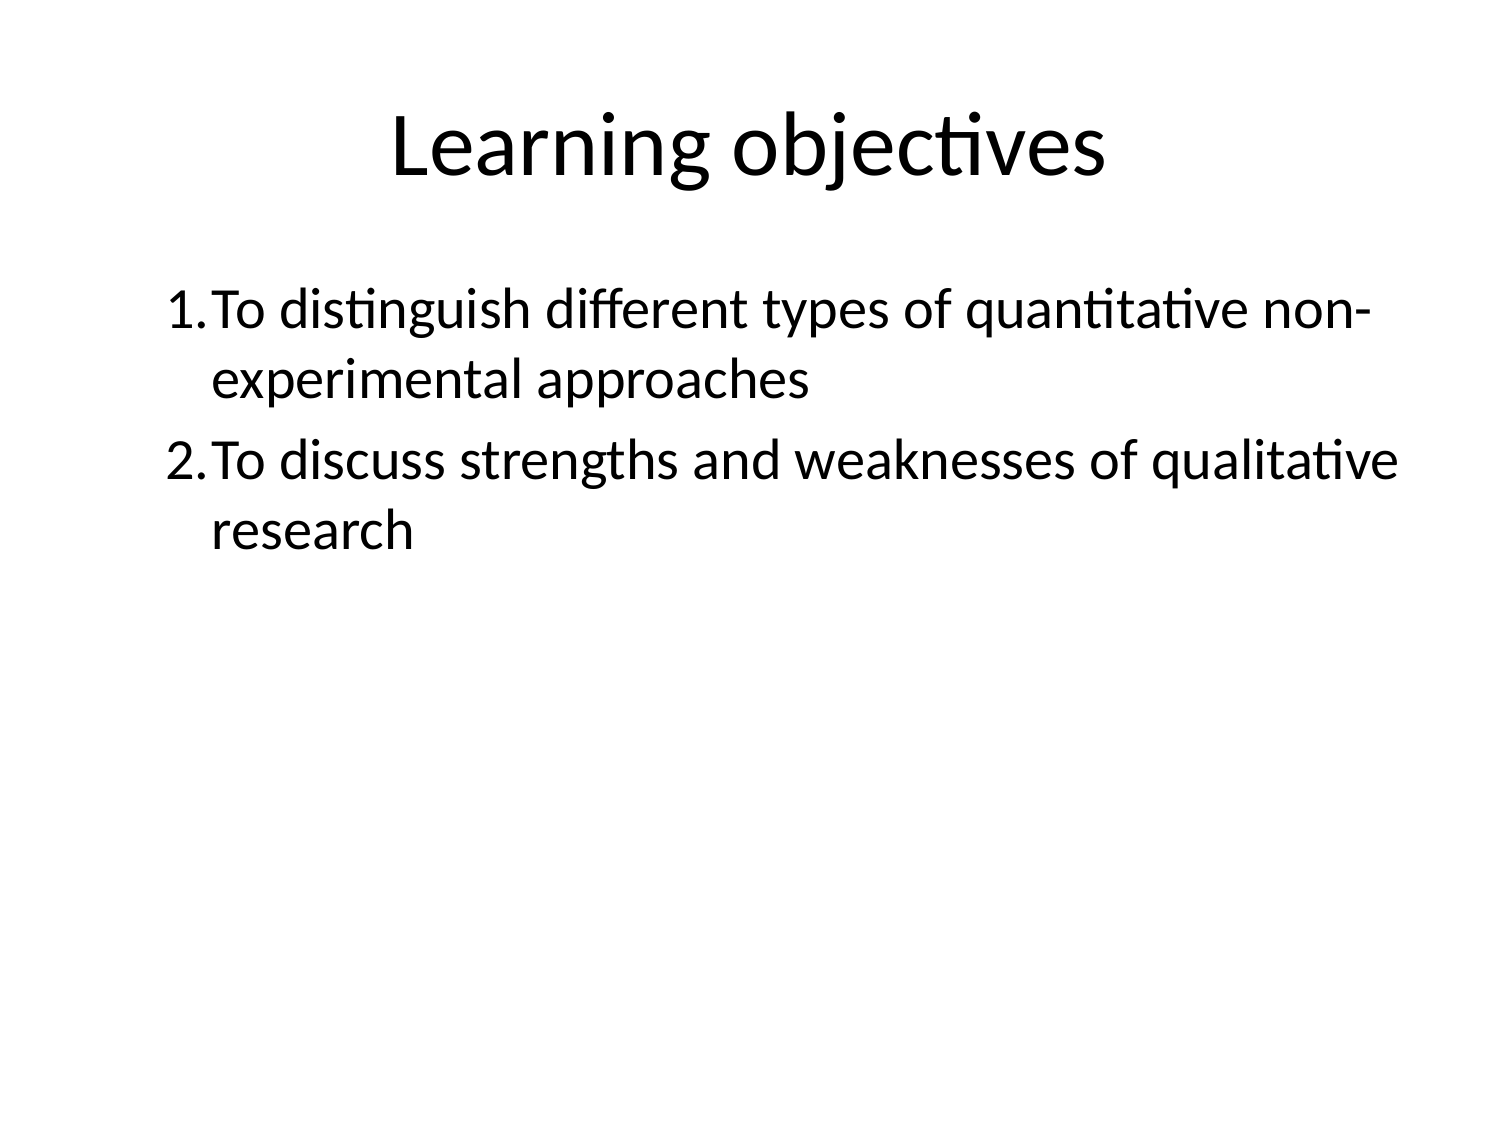

# Learning objectives
To distinguish different types of quantitative non-experimental approaches
To discuss strengths and weaknesses of qualitative research